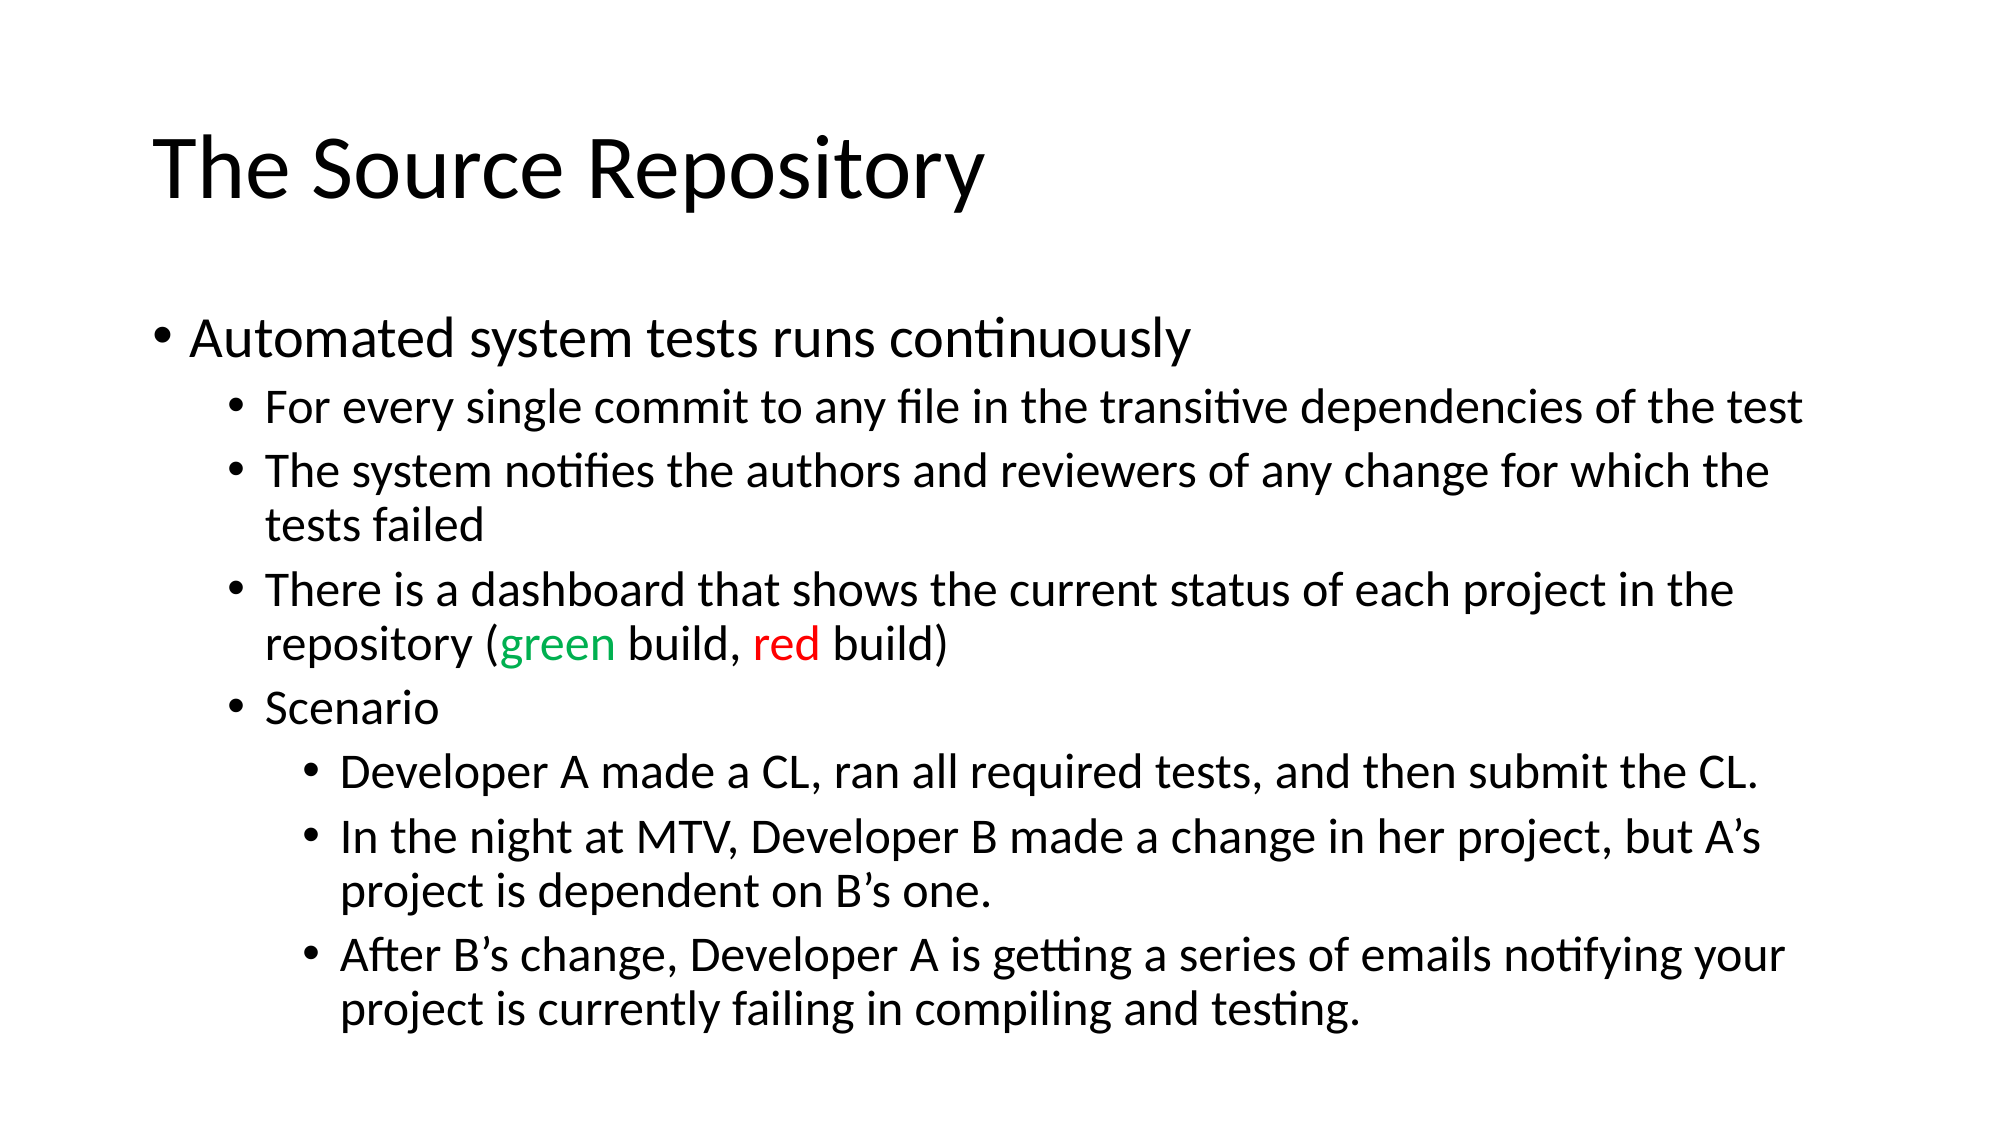

# The Source Repository
Automated system tests runs continuously
For every single commit to any file in the transitive dependencies of the test
The system notifies the authors and reviewers of any change for which the tests failed
There is a dashboard that shows the current status of each project in the repository (green build, red build)
Scenario
Developer A made a CL, ran all required tests, and then submit the CL.
In the night at MTV, Developer B made a change in her project, but A’s project is dependent on B’s one.
After B’s change, Developer A is getting a series of emails notifying your project is currently failing in compiling and testing.